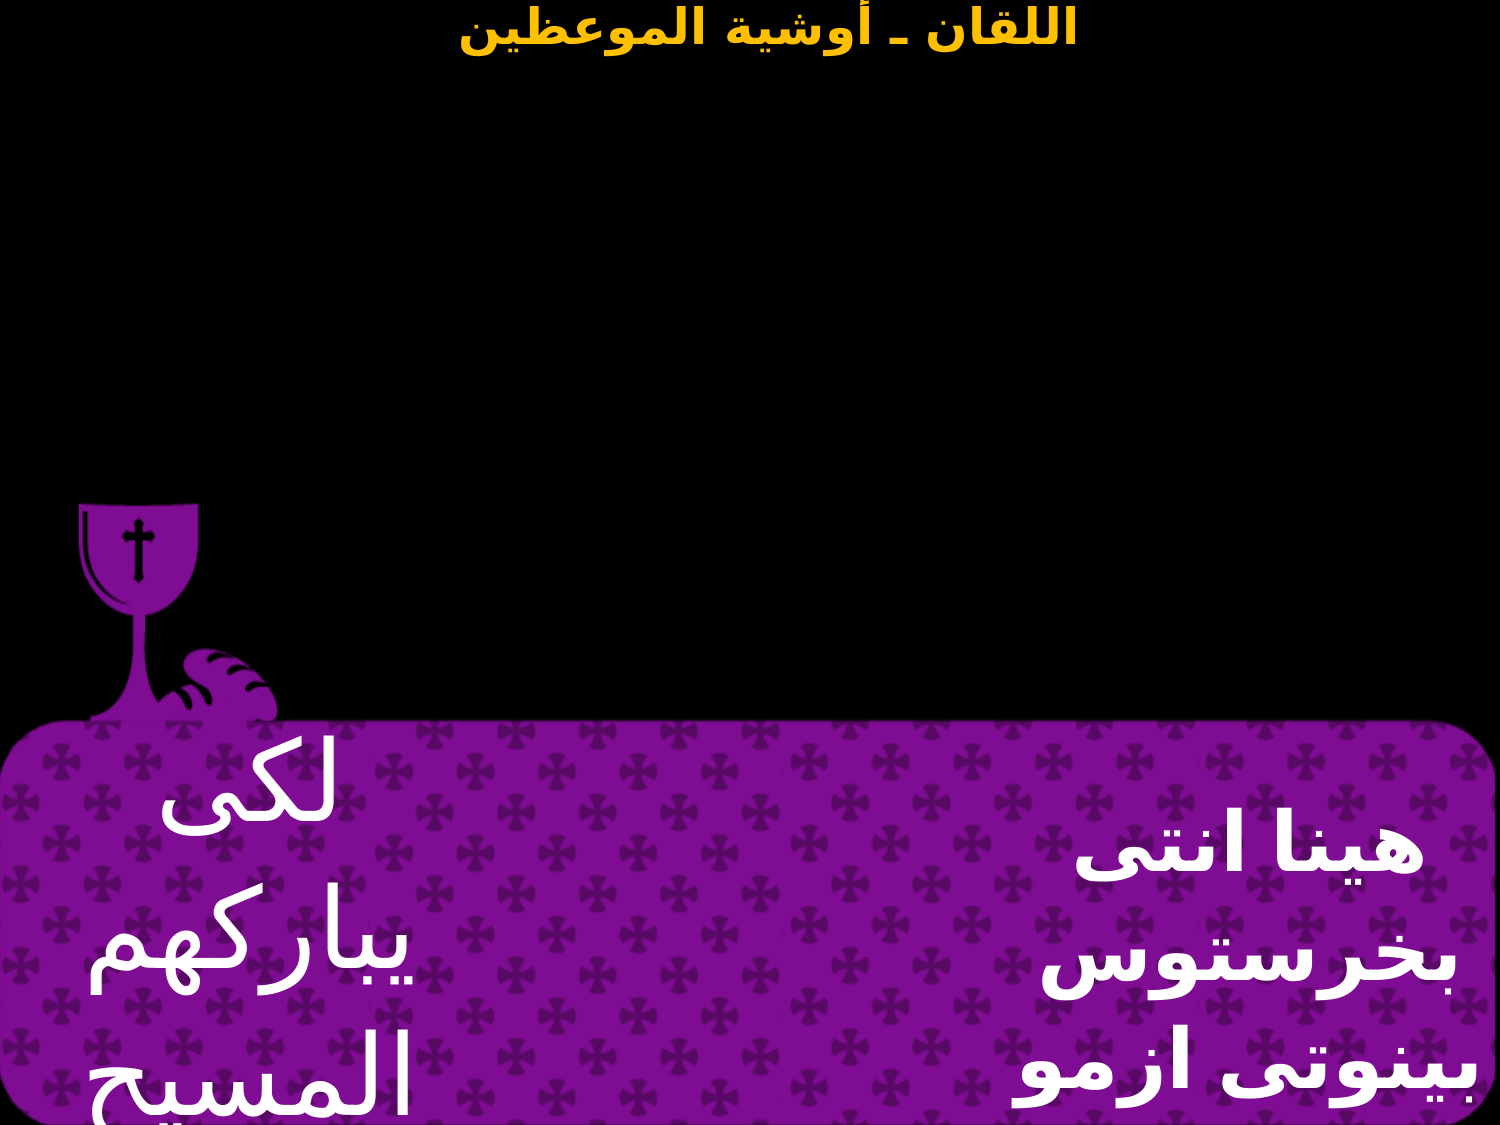

| لكى يباركهم المسيح إلهنا |  | هينا انتى بخرستوس بينوتى ازمو ايروؤ |
| --- | --- | --- |